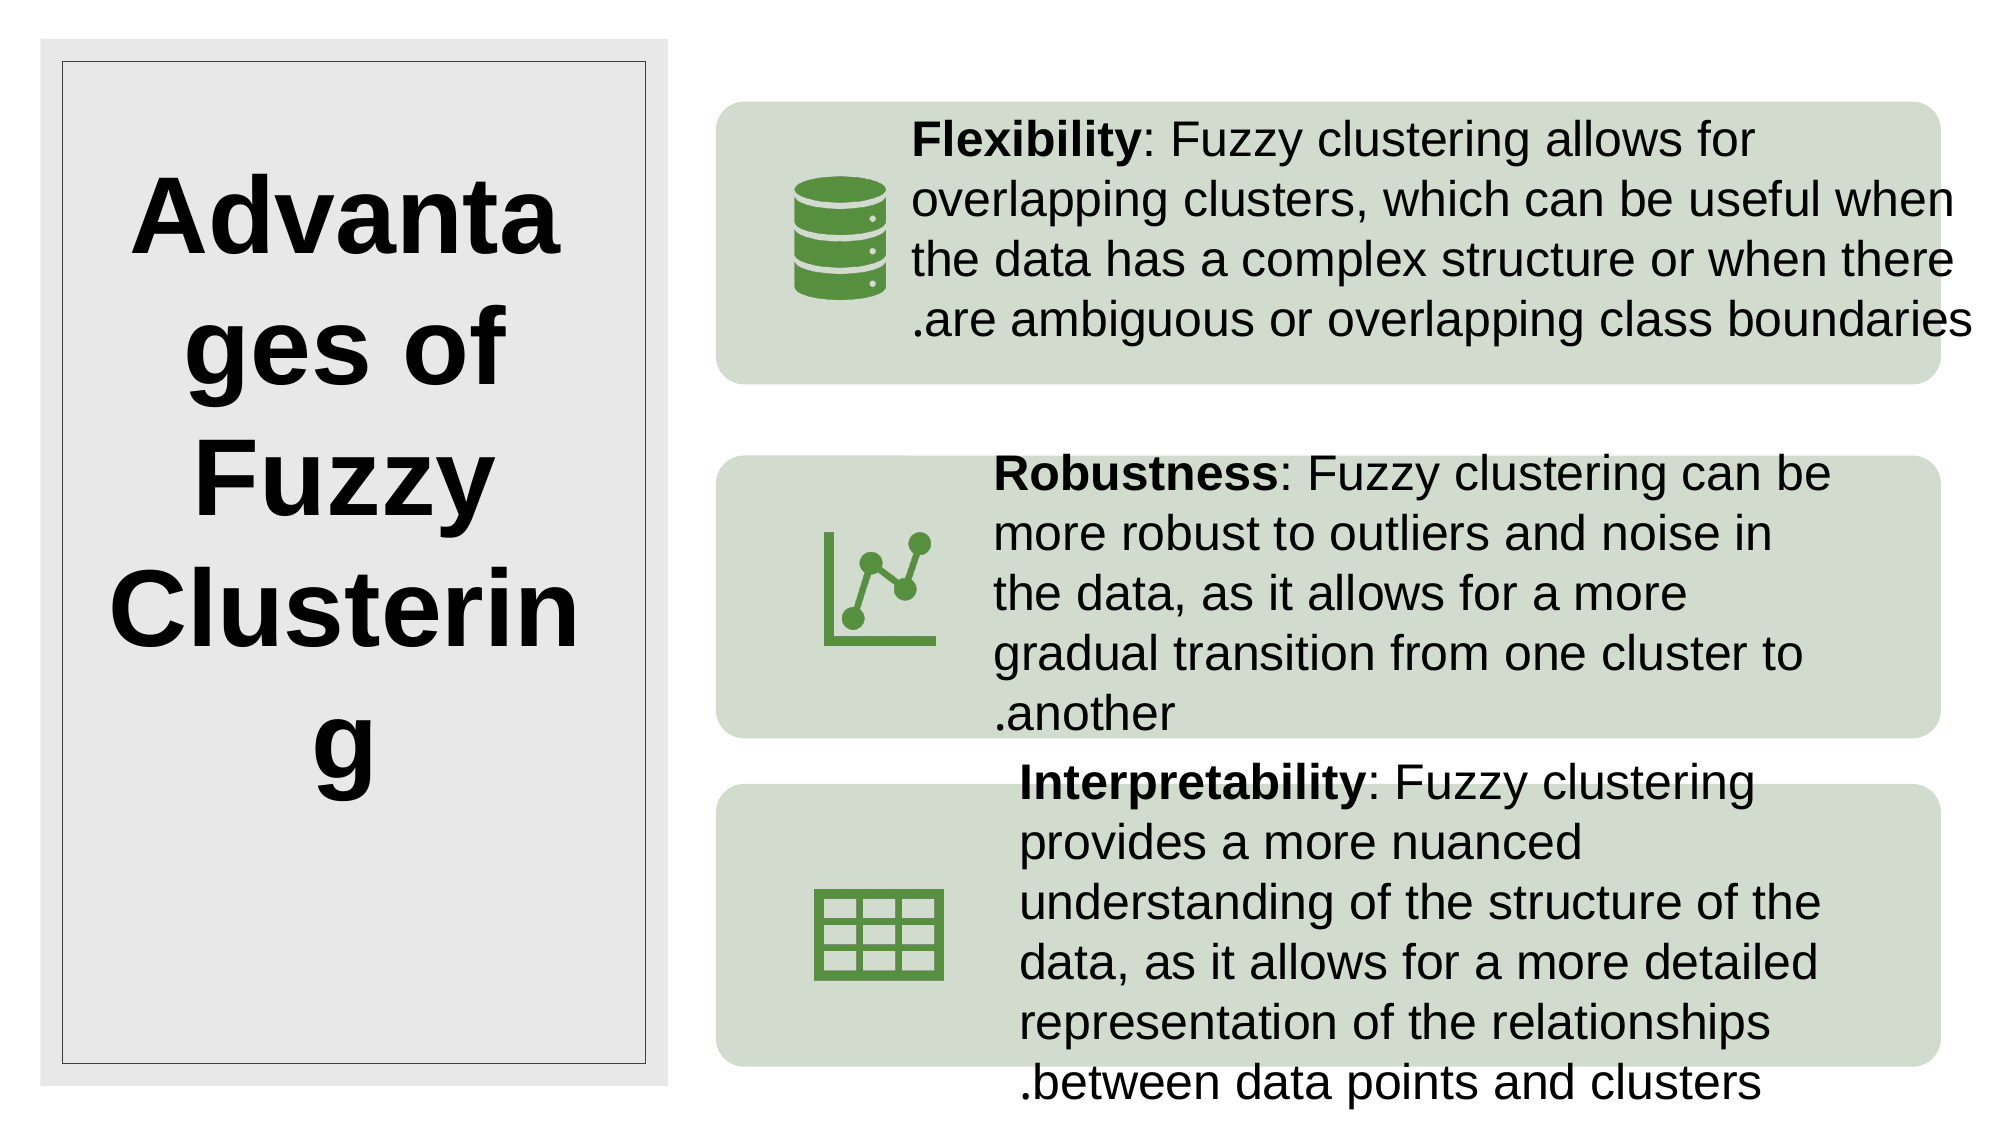

Flexibility: Fuzzy clustering allows for overlapping clusters, which can be useful when the data has a complex structure or when there are ambiguous or overlapping class boundaries.
Robustness: Fuzzy clustering can be more robust to outliers and noise in the data, as it allows for a more gradual transition from one cluster to another.
Interpretability: Fuzzy clustering provides a more nuanced understanding of the structure of the data, as it allows for a more detailed representation of the relationships between data points and clusters.
# Advantages of Fuzzy Clustering